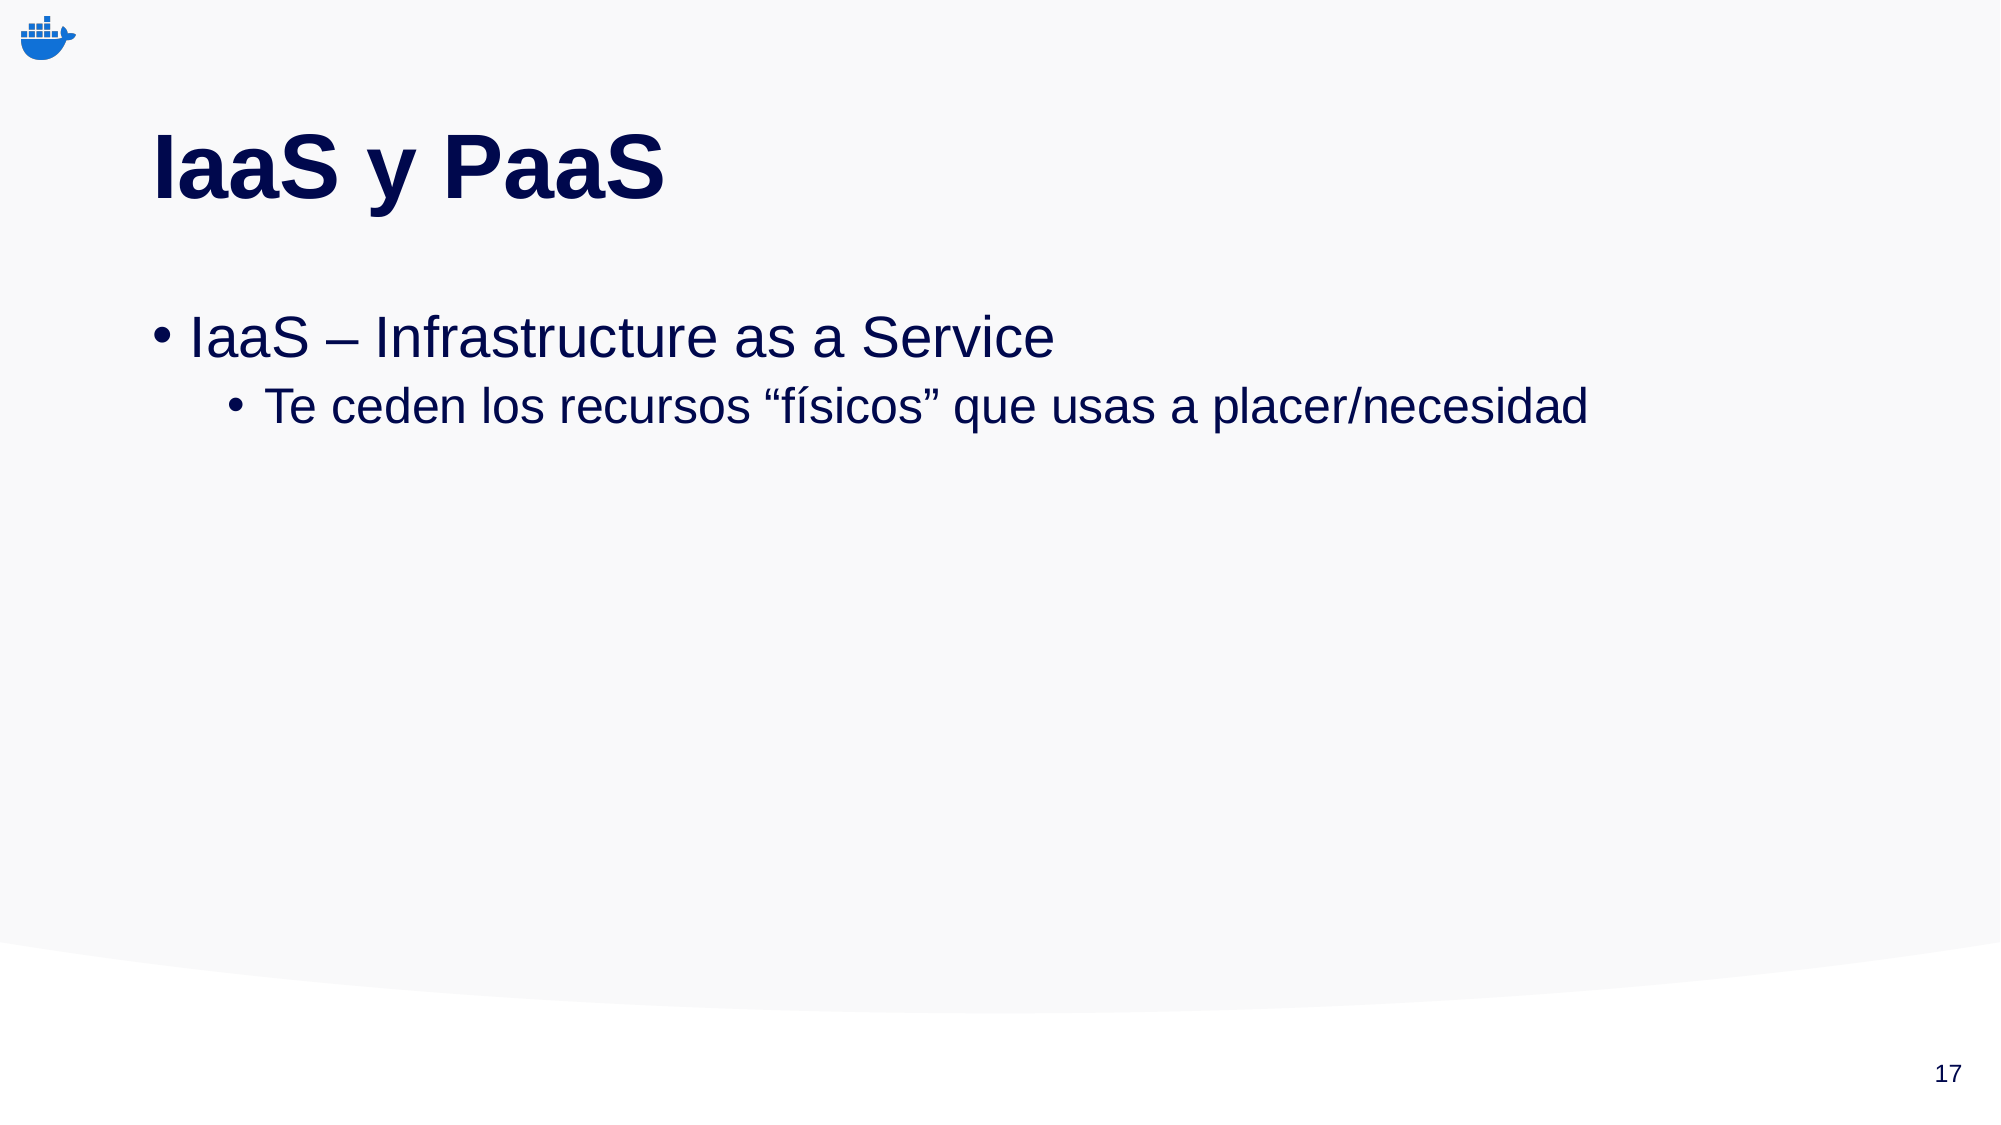

# IaaS y PaaS
IaaS – Infrastructure as a Service
Te ceden los recursos “físicos” que usas a placer/necesidad
17